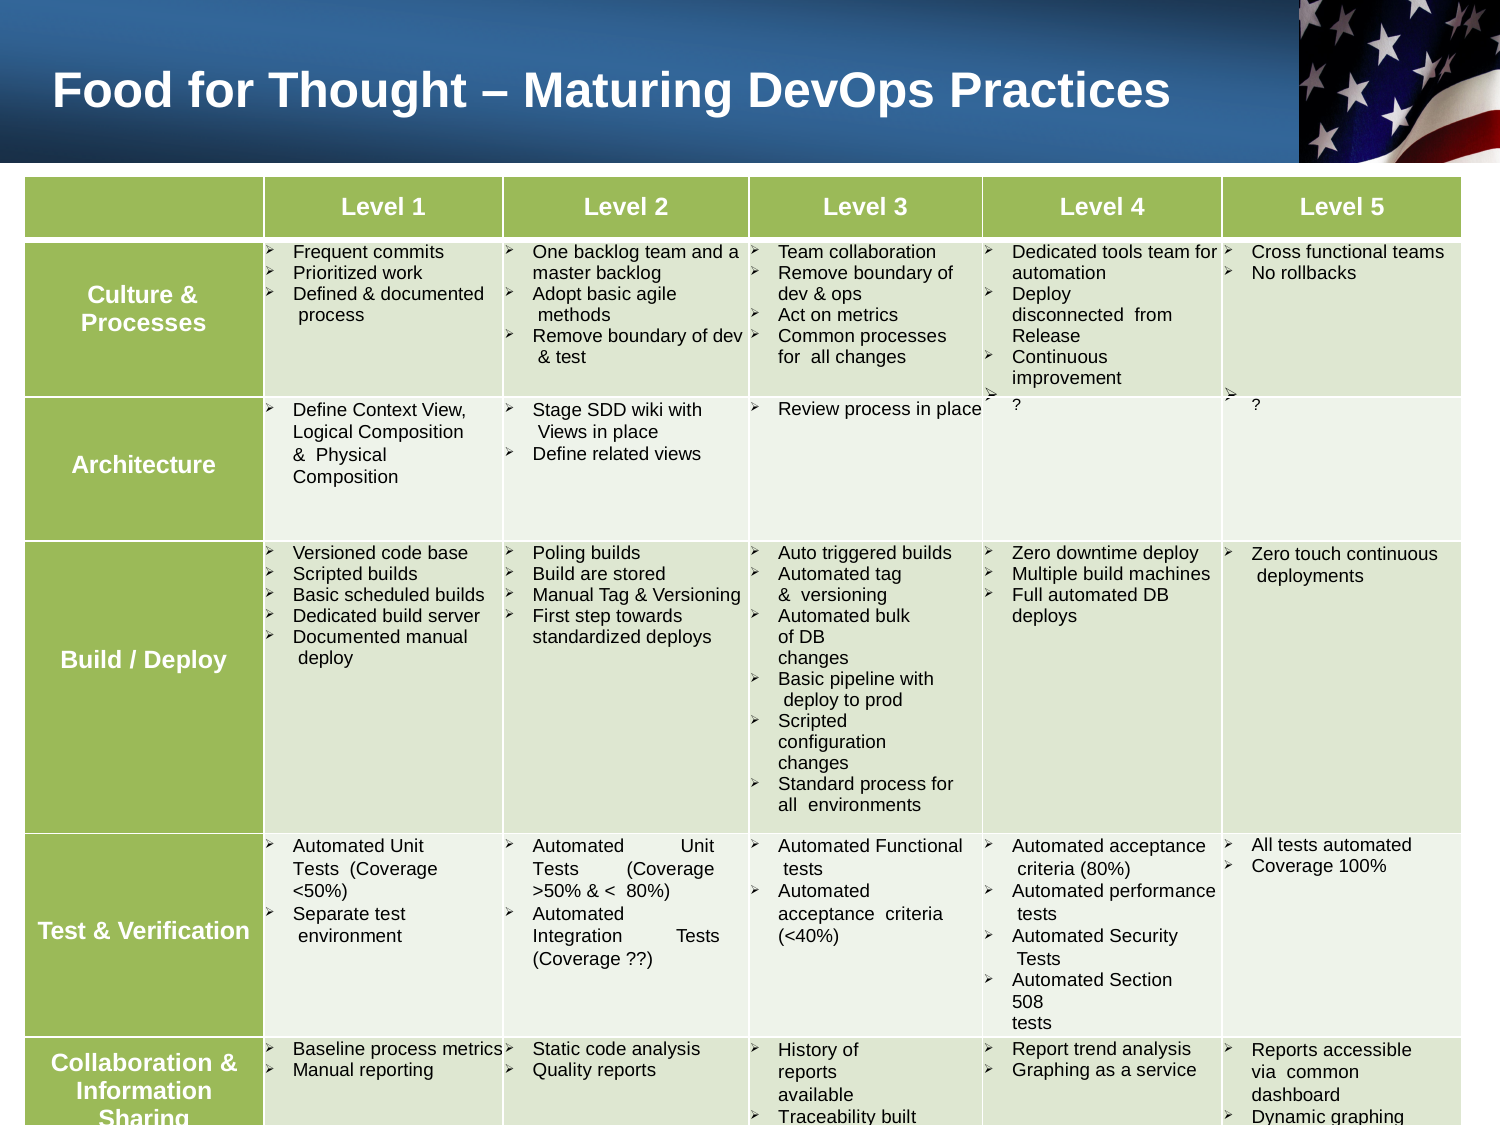

# Food for Thought – Maturing DevOps Practices
|  | Level 1 | Level 2 | Level 3 | Level 4 | Level 5 |
| --- | --- | --- | --- | --- | --- |
| Culture & Processes | Frequent commits Prioritized work Defined & documented process | One backlog team and a master backlog Adopt basic agile methods Remove boundary of dev & test | Team collaboration Remove boundary of dev & ops Act on metrics Common processes for all changes | Dedicated tools team for automation Deploy disconnected from Release Continuous improvement | Cross functional teams No rollbacks |
| Architecture | Define Context View, Logical Composition & Physical Composition | Stage SDD wiki with Views in place Define related views | Review process in place | ? | ? |
| Build / Deploy | Versioned code base Scripted builds Basic scheduled builds Dedicated build server Documented manual deploy | Poling builds Build are stored Manual Tag & Versioning First step towards standardized deploys | Auto triggered builds Automated tag & versioning Automated bulk of DB changes Basic pipeline with deploy to prod Scripted configuration changes Standard process for all environments | Zero downtime deploy Multiple build machines Full automated DB deploys | Zero touch continuous deployments |
| Test & Verification | Automated Unit Tests (Coverage <50%) Separate test environment | Automated Unit Tests (Coverage >50% & < 80%) Automated Integration Tests (Coverage ??) | Automated Functional tests Automated acceptance criteria (<40%) | Automated acceptance criteria (80%) Automated performance tests Automated Security Tests Automated Section 508 tests | All tests automated Coverage 100% |
| Collaboration & Information Sharing | Baseline process metrics Manual reporting | Static code analysis Quality reports | History of reports available Traceability built into pipeline | Report trend analysis Graphing as a service | Reports accessible via common dashboard Dynamic graphing 103 |